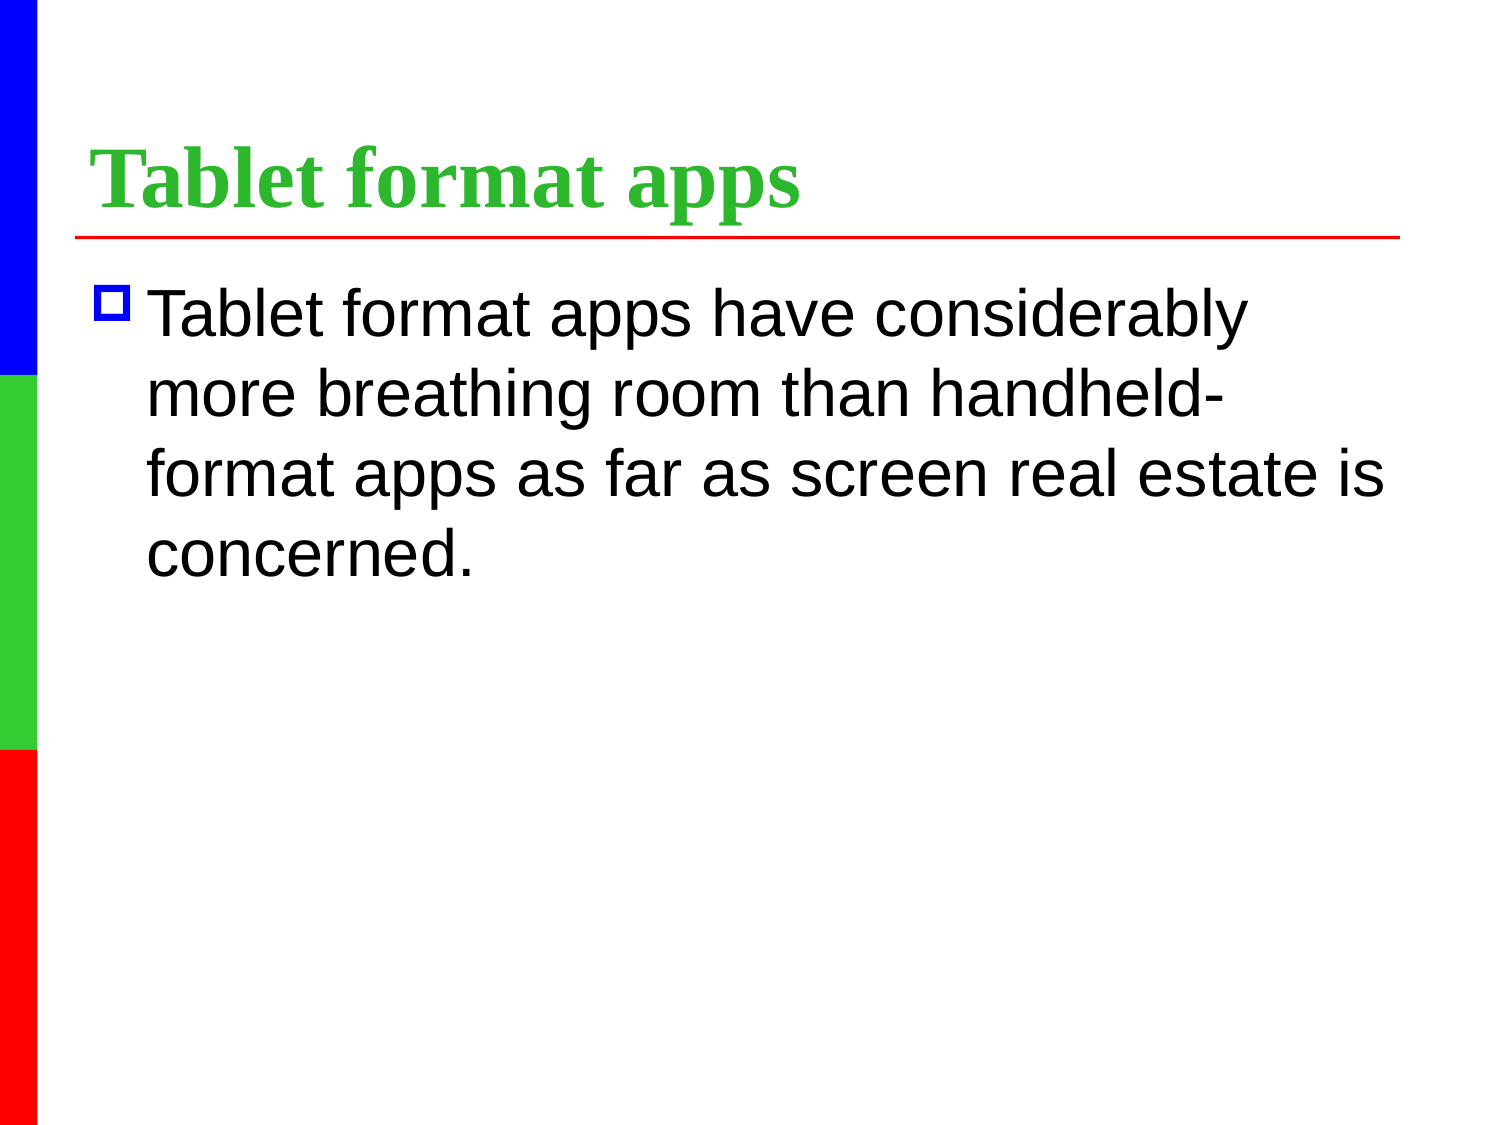

# Tablet format apps
Tablet format apps have considerably more breathing room than handheld-format apps as far as screen real estate is concerned.